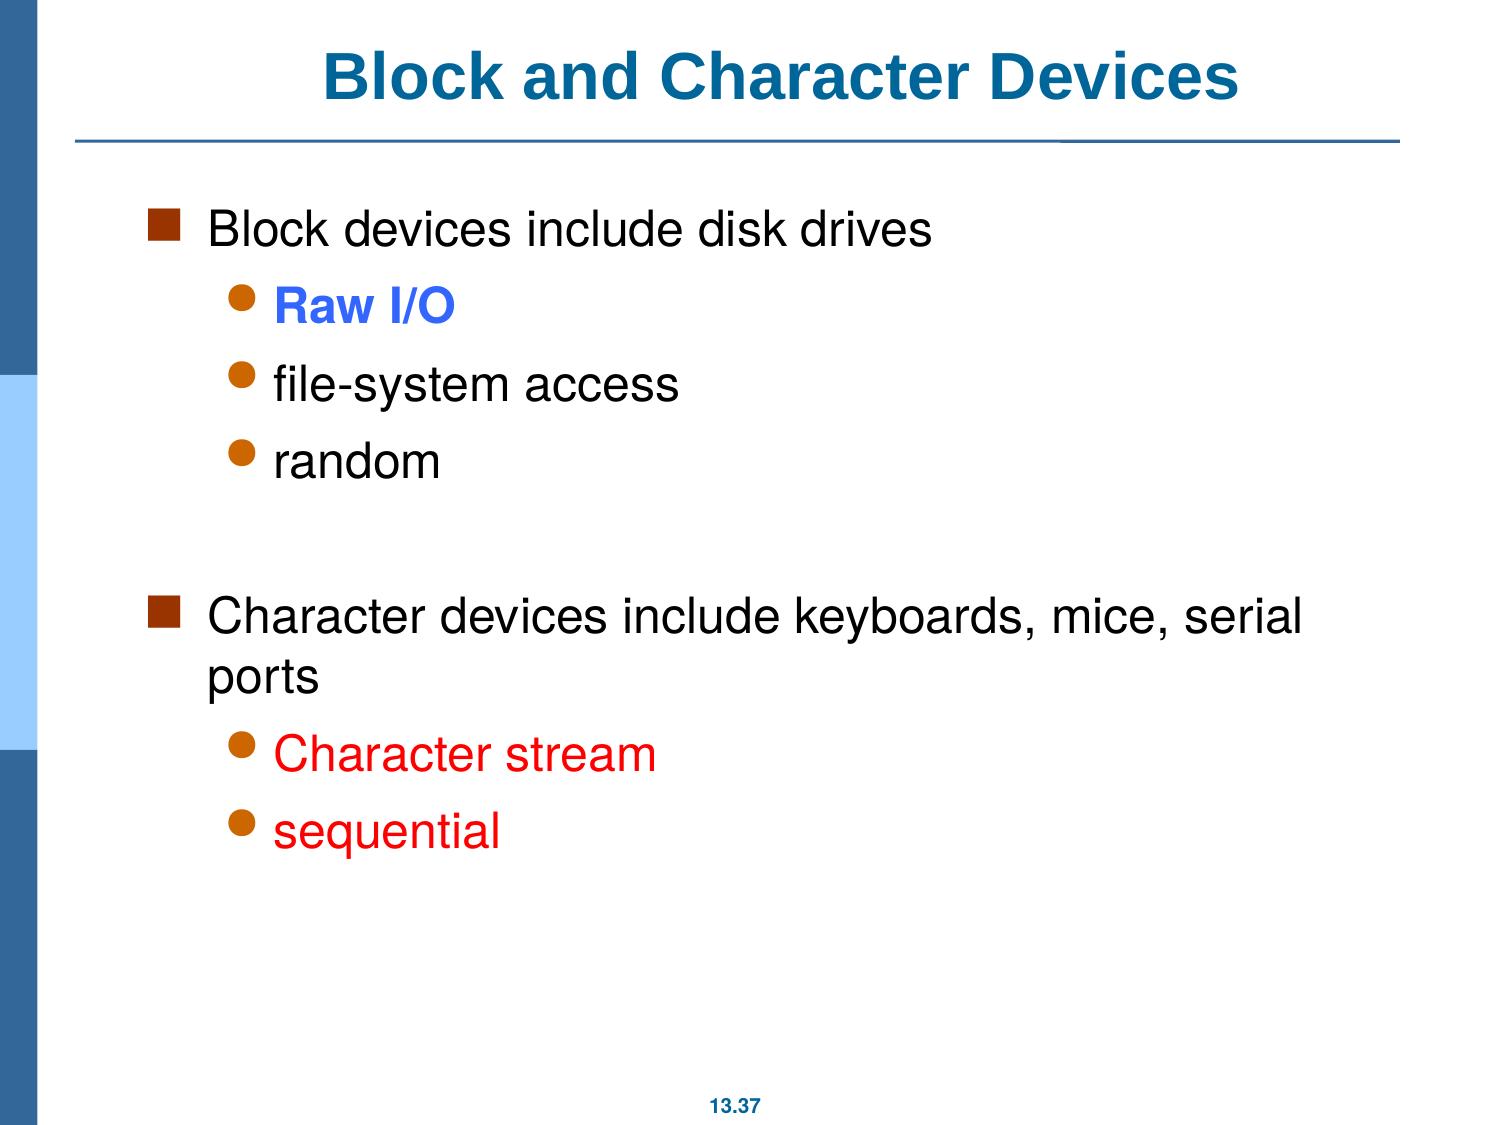

# Block and Character Devices
Block devices include disk drives
Raw I/O
file-system access
random

Character devices include keyboards, mice, serial ports
Character stream
sequential